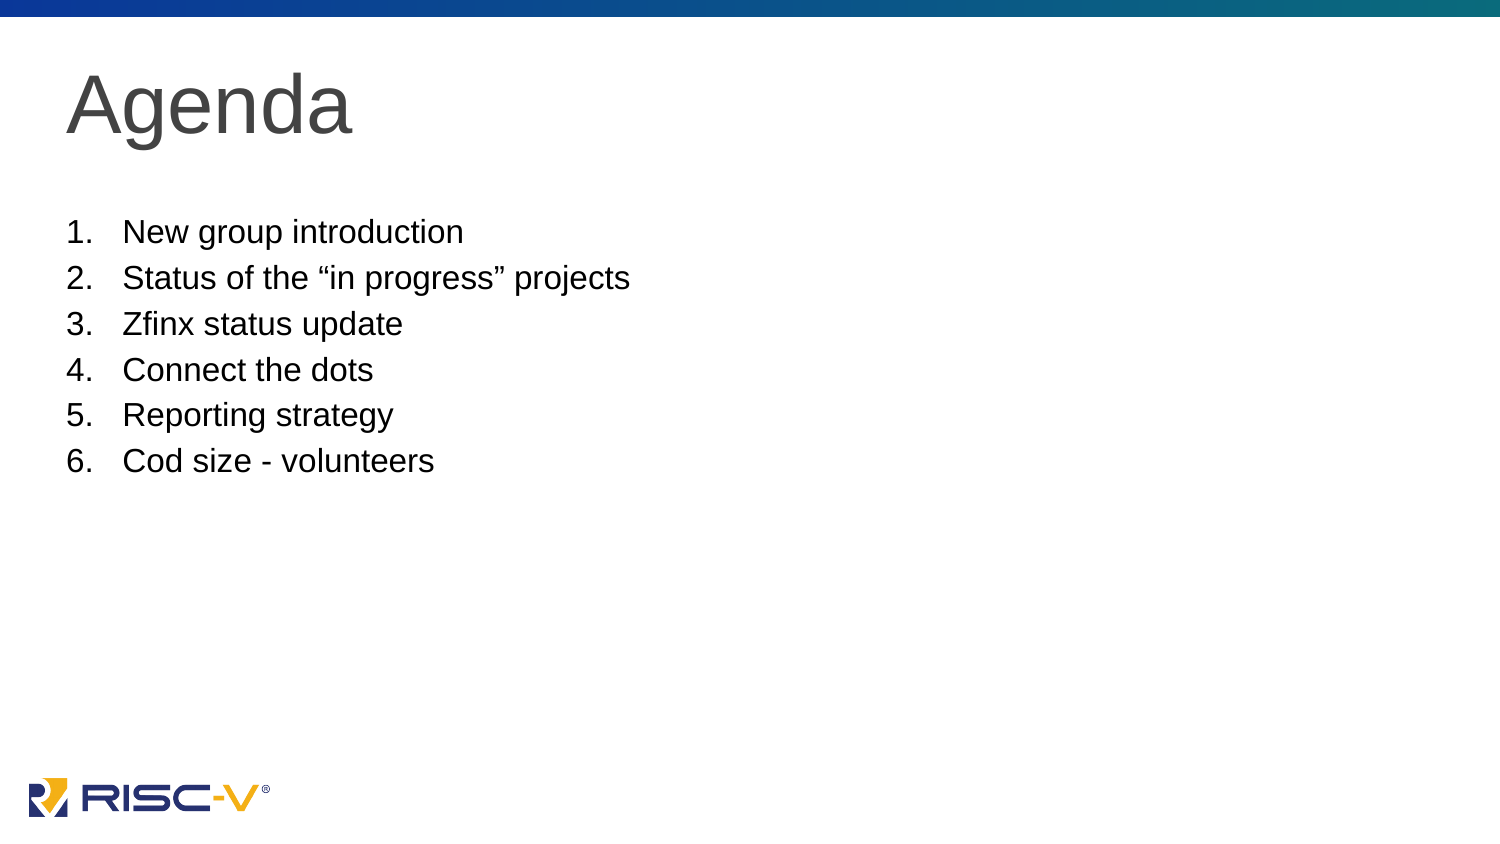

# Agenda

New group introduction
Status of the “in progress” projects
Zfinx status update
Connect the dots
Reporting strategy
Cod size - volunteers